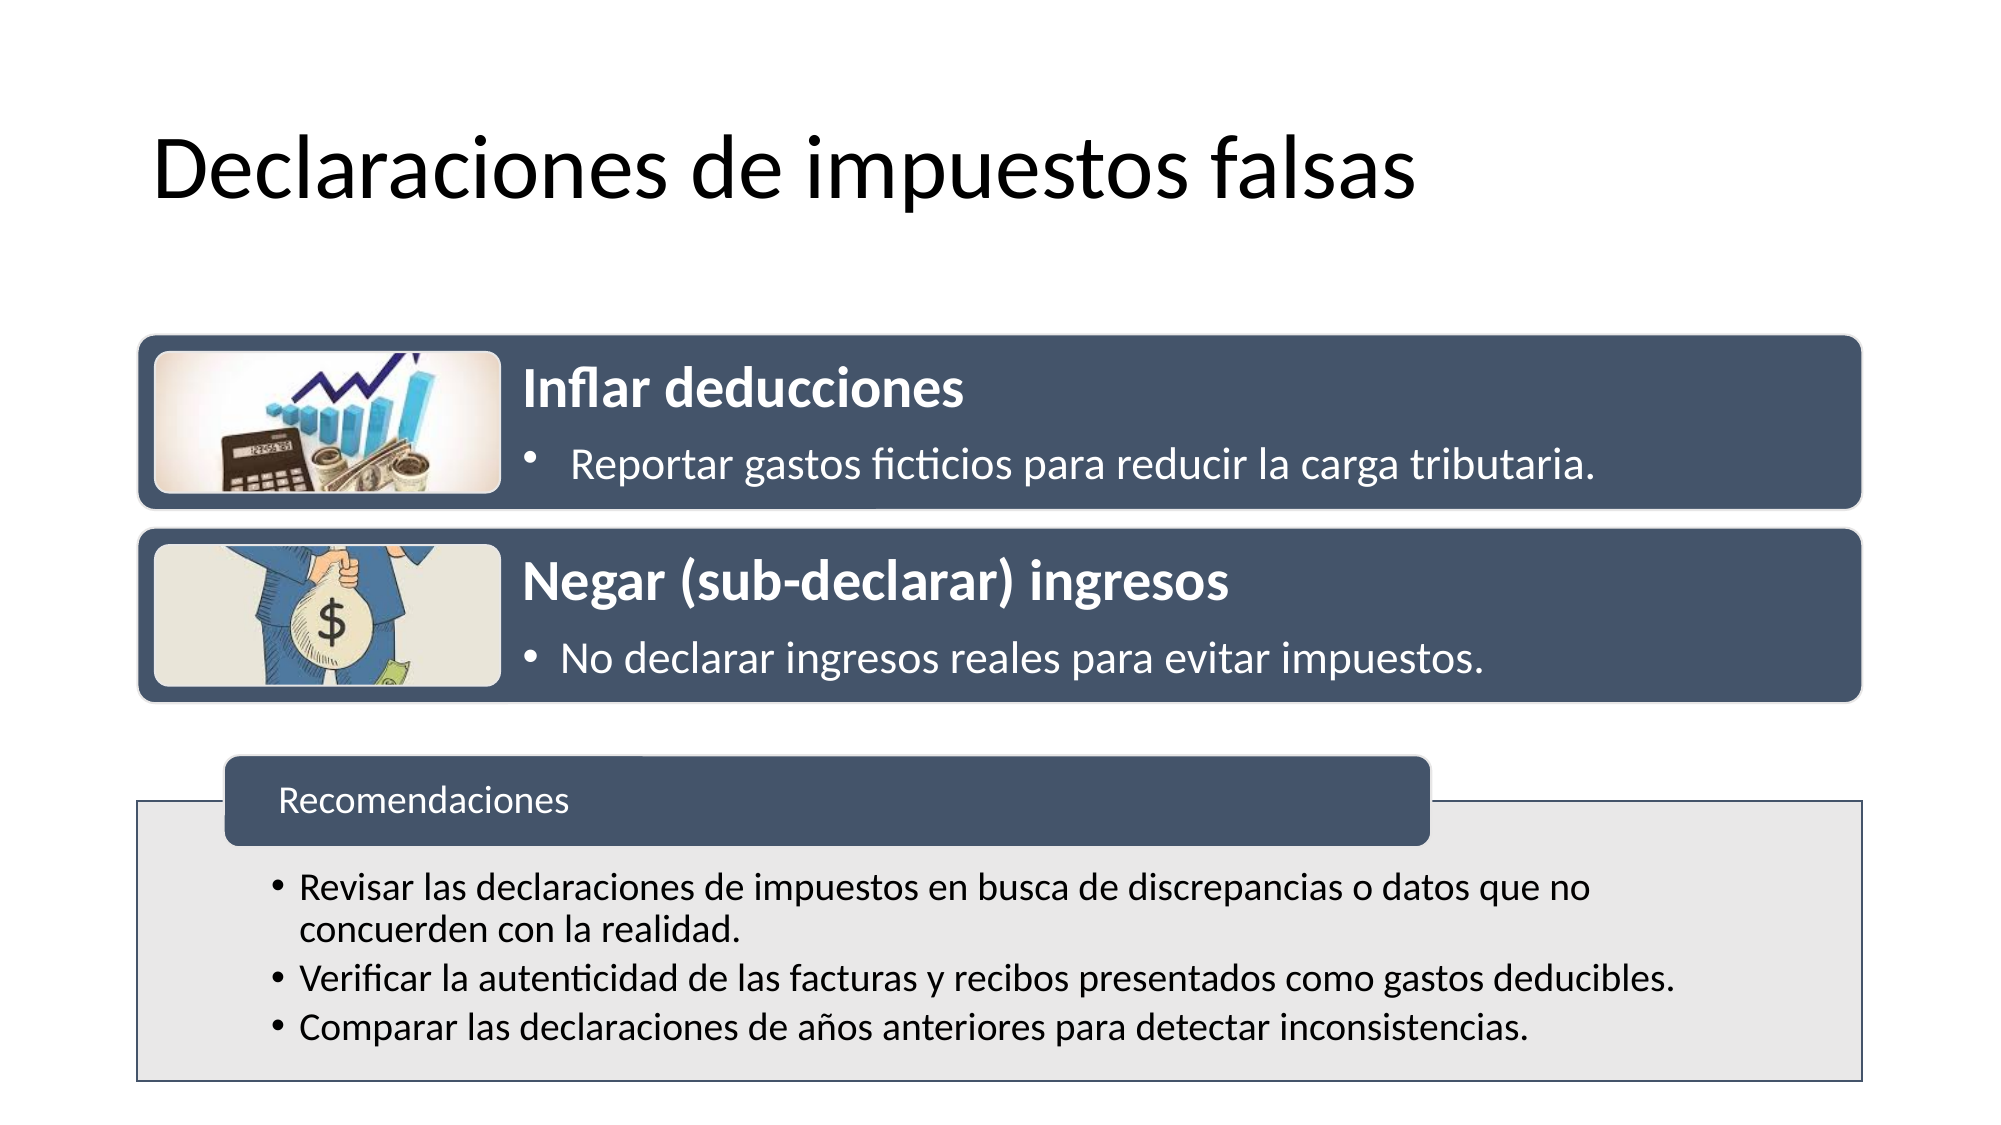

# Declaraciones de impuestos falsas
Inflar deducciones
 Reportar gastos ficticios para reducir la carga tributaria.
Negar (sub-declarar) ingresos
No declarar ingresos reales para evitar impuestos.
Revisar las declaraciones de impuestos en busca de discrepancias o datos que no concuerden con la realidad.
Verificar la autenticidad de las facturas y recibos presentados como gastos deducibles.
Comparar las declaraciones de años anteriores para detectar inconsistencias.
Recomendaciones